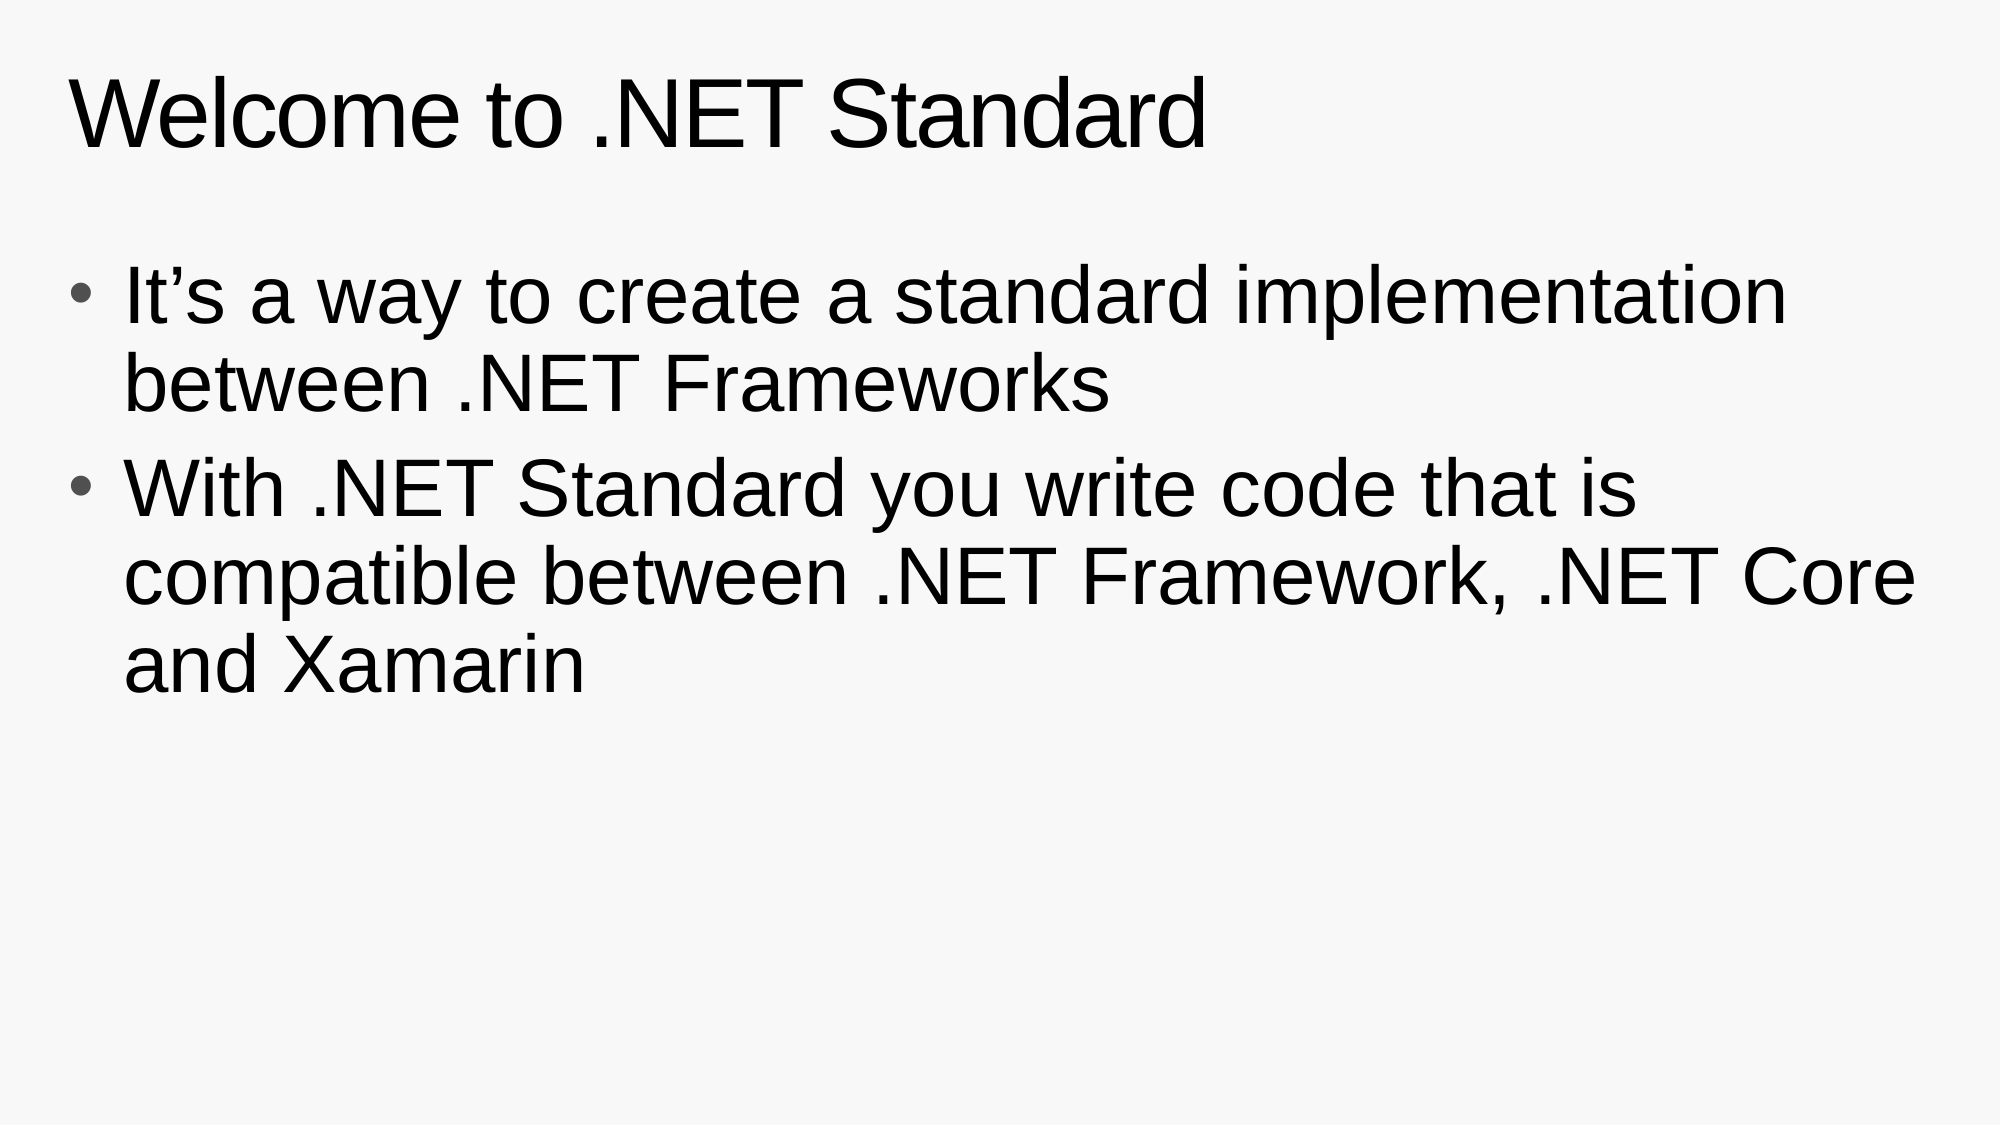

# Welcome to .NET Standard
It’s a way to create a standard implementation between .NET Frameworks
With .NET Standard you write code that is compatible between .NET Framework, .NET Core and Xamarin